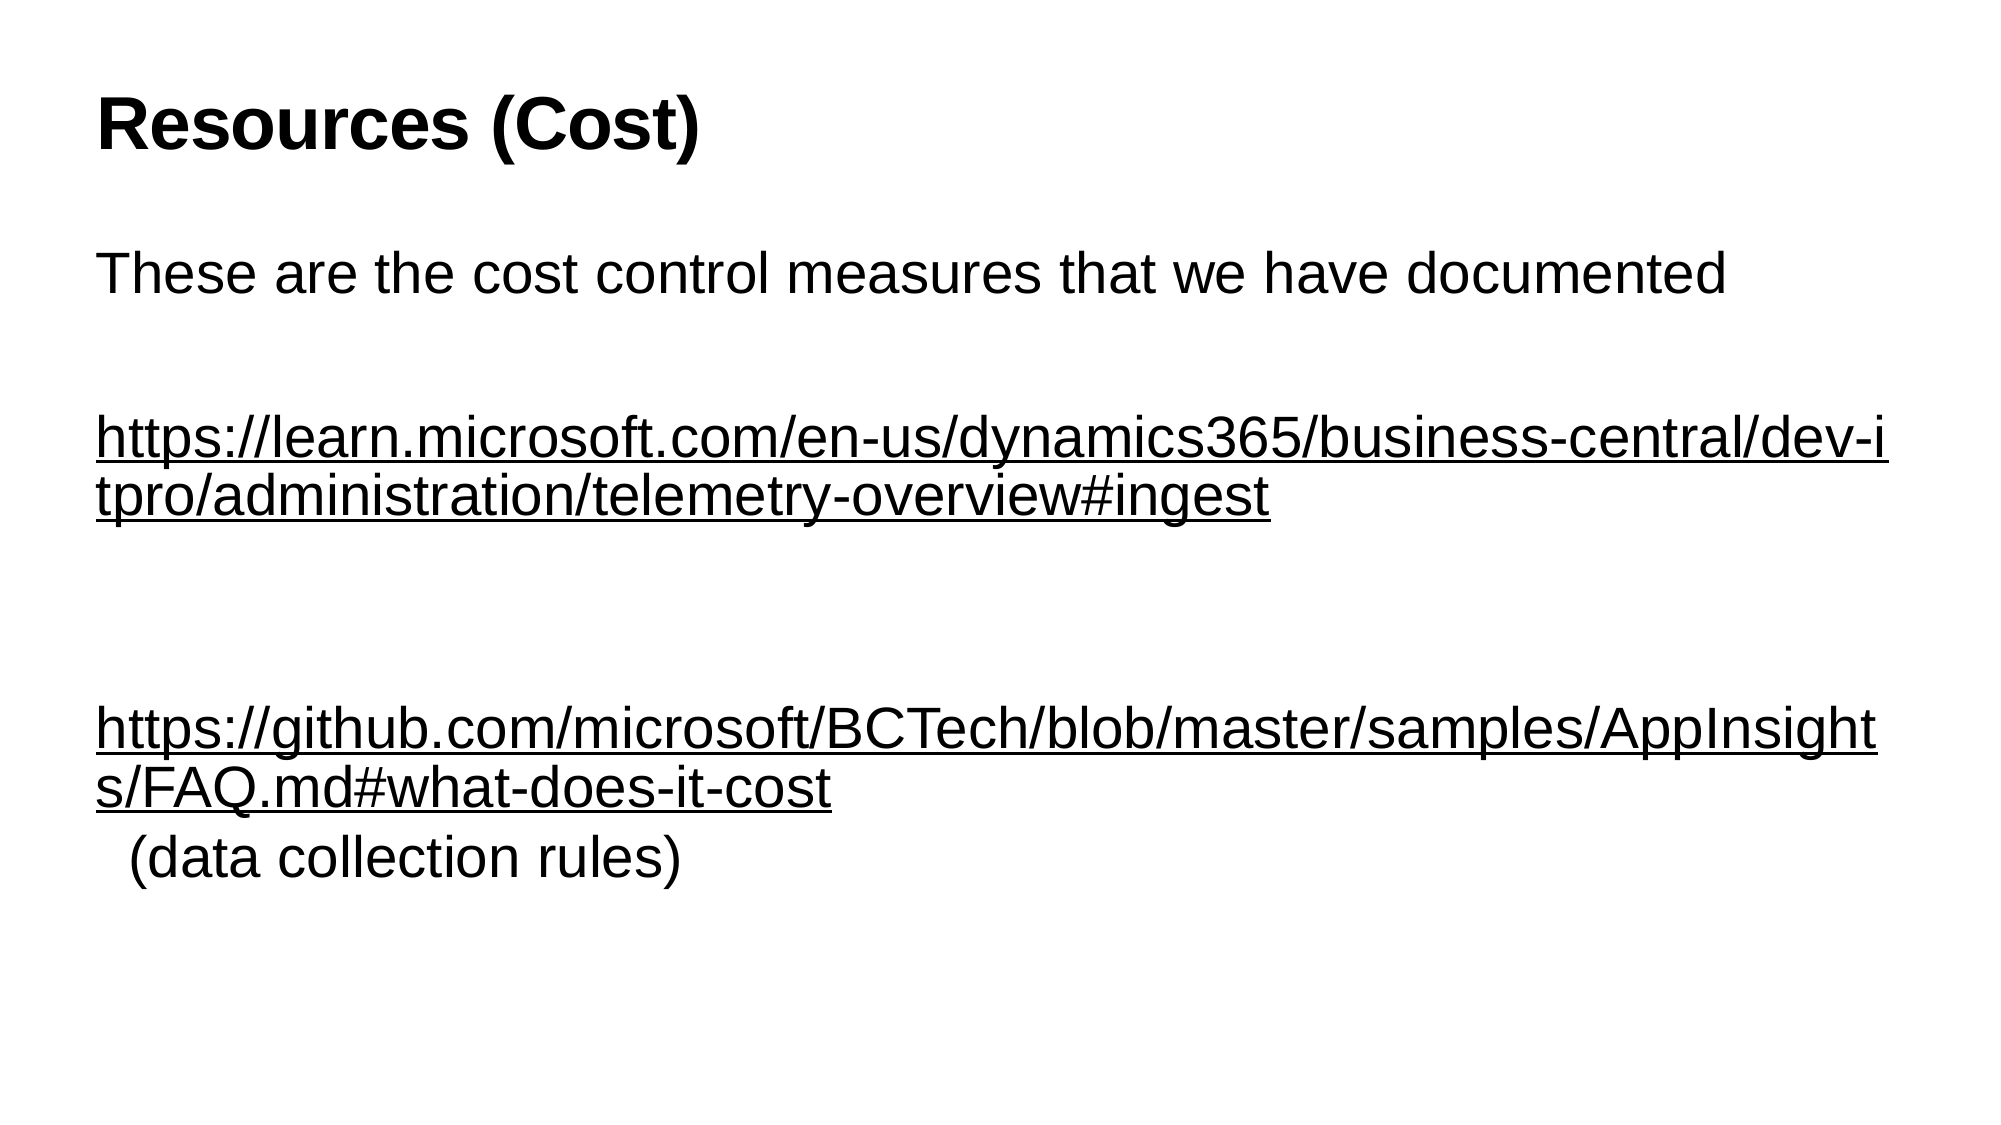

# Resources (Cost)
These are the cost control measures that we have documented

https://learn.microsoft.com/en-us/dynamics365/business-central/dev-itpro/administration/telemetry-overview#ingest

https://github.com/microsoft/BCTech/blob/master/samples/AppInsights/FAQ.md#what-does-it-cost  (data collection rules)